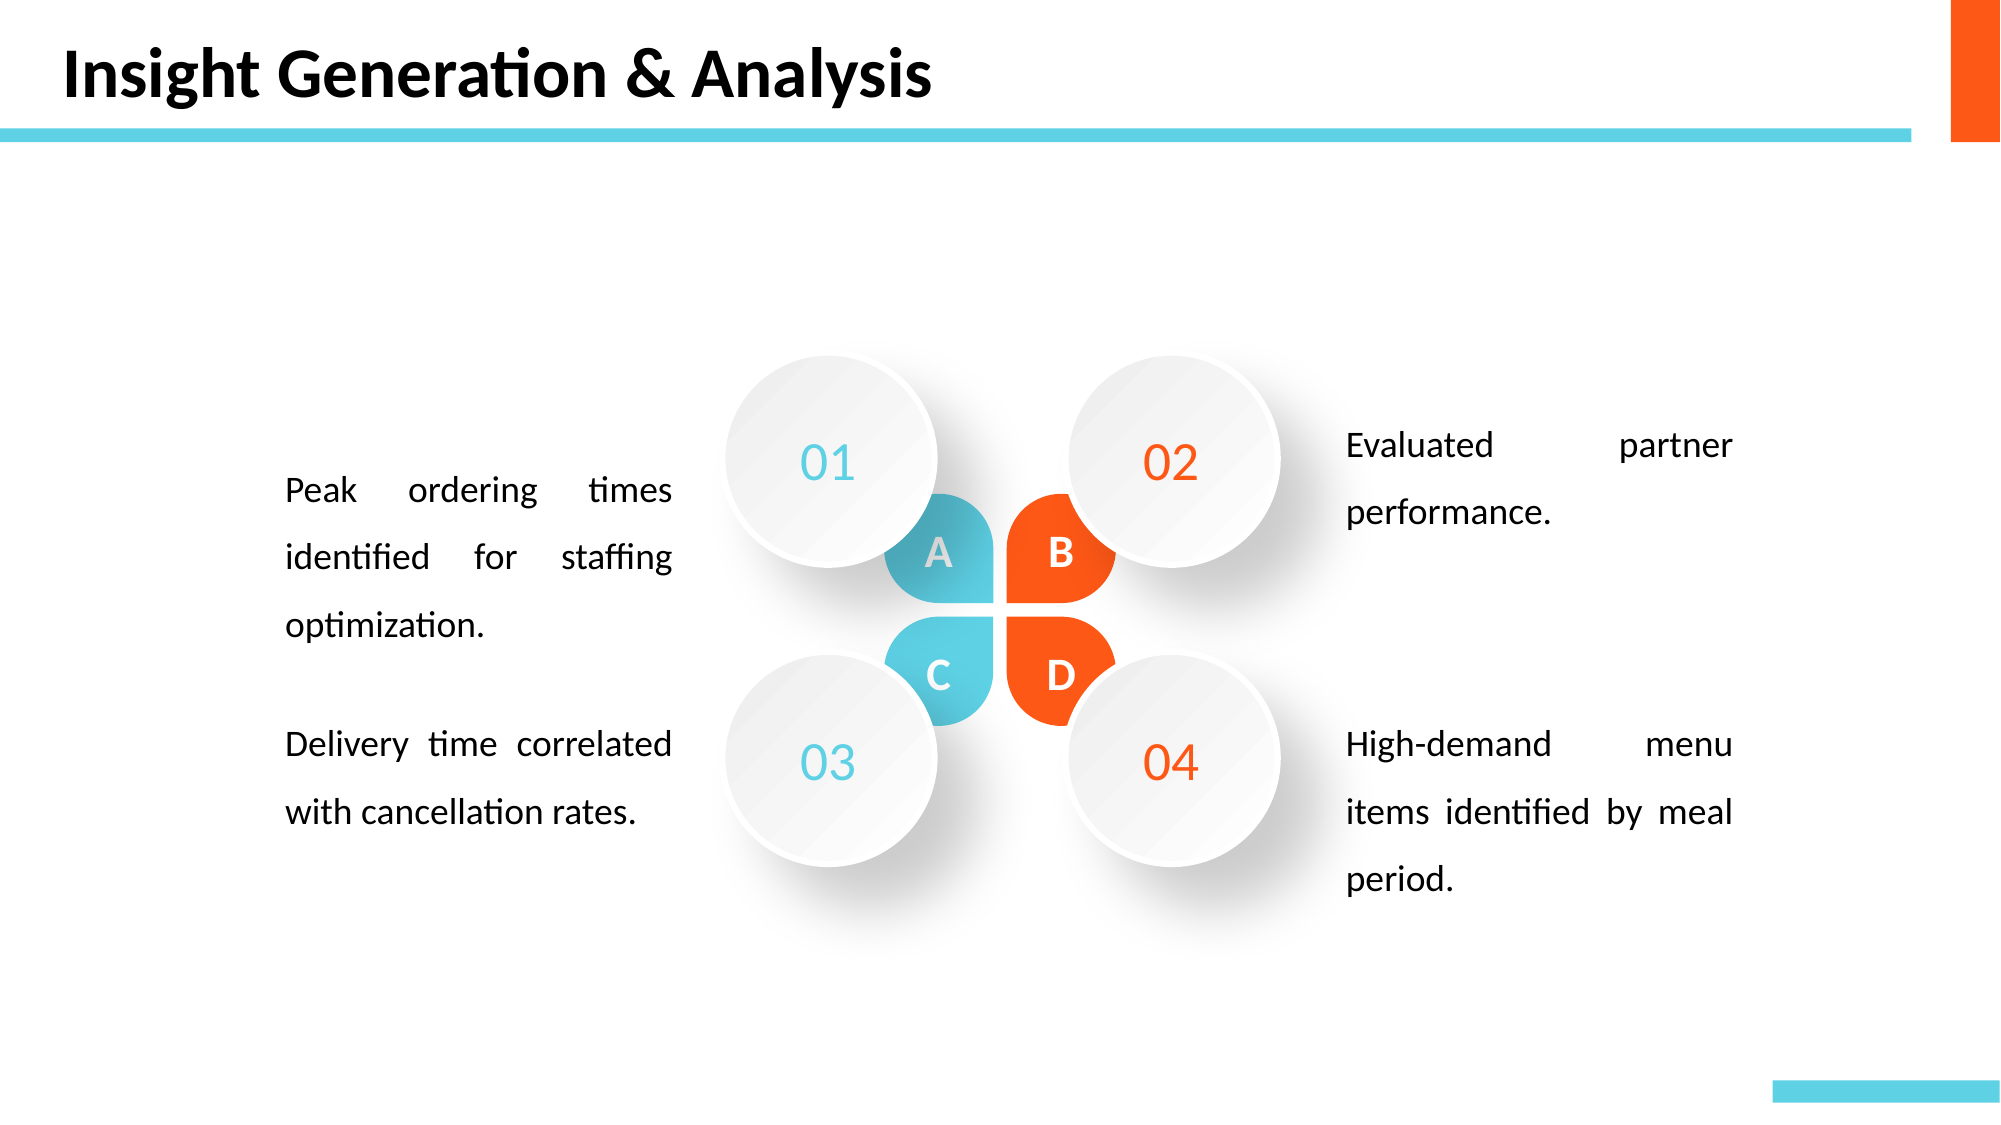

Insight Generation & Analysis

01
02

Peak ordering times identified for staffing optimization.

Evaluated partner performance.

A

B

C

D
03
04
Delivery time correlated with cancellation rates.
High-demand menu items identified by meal period.